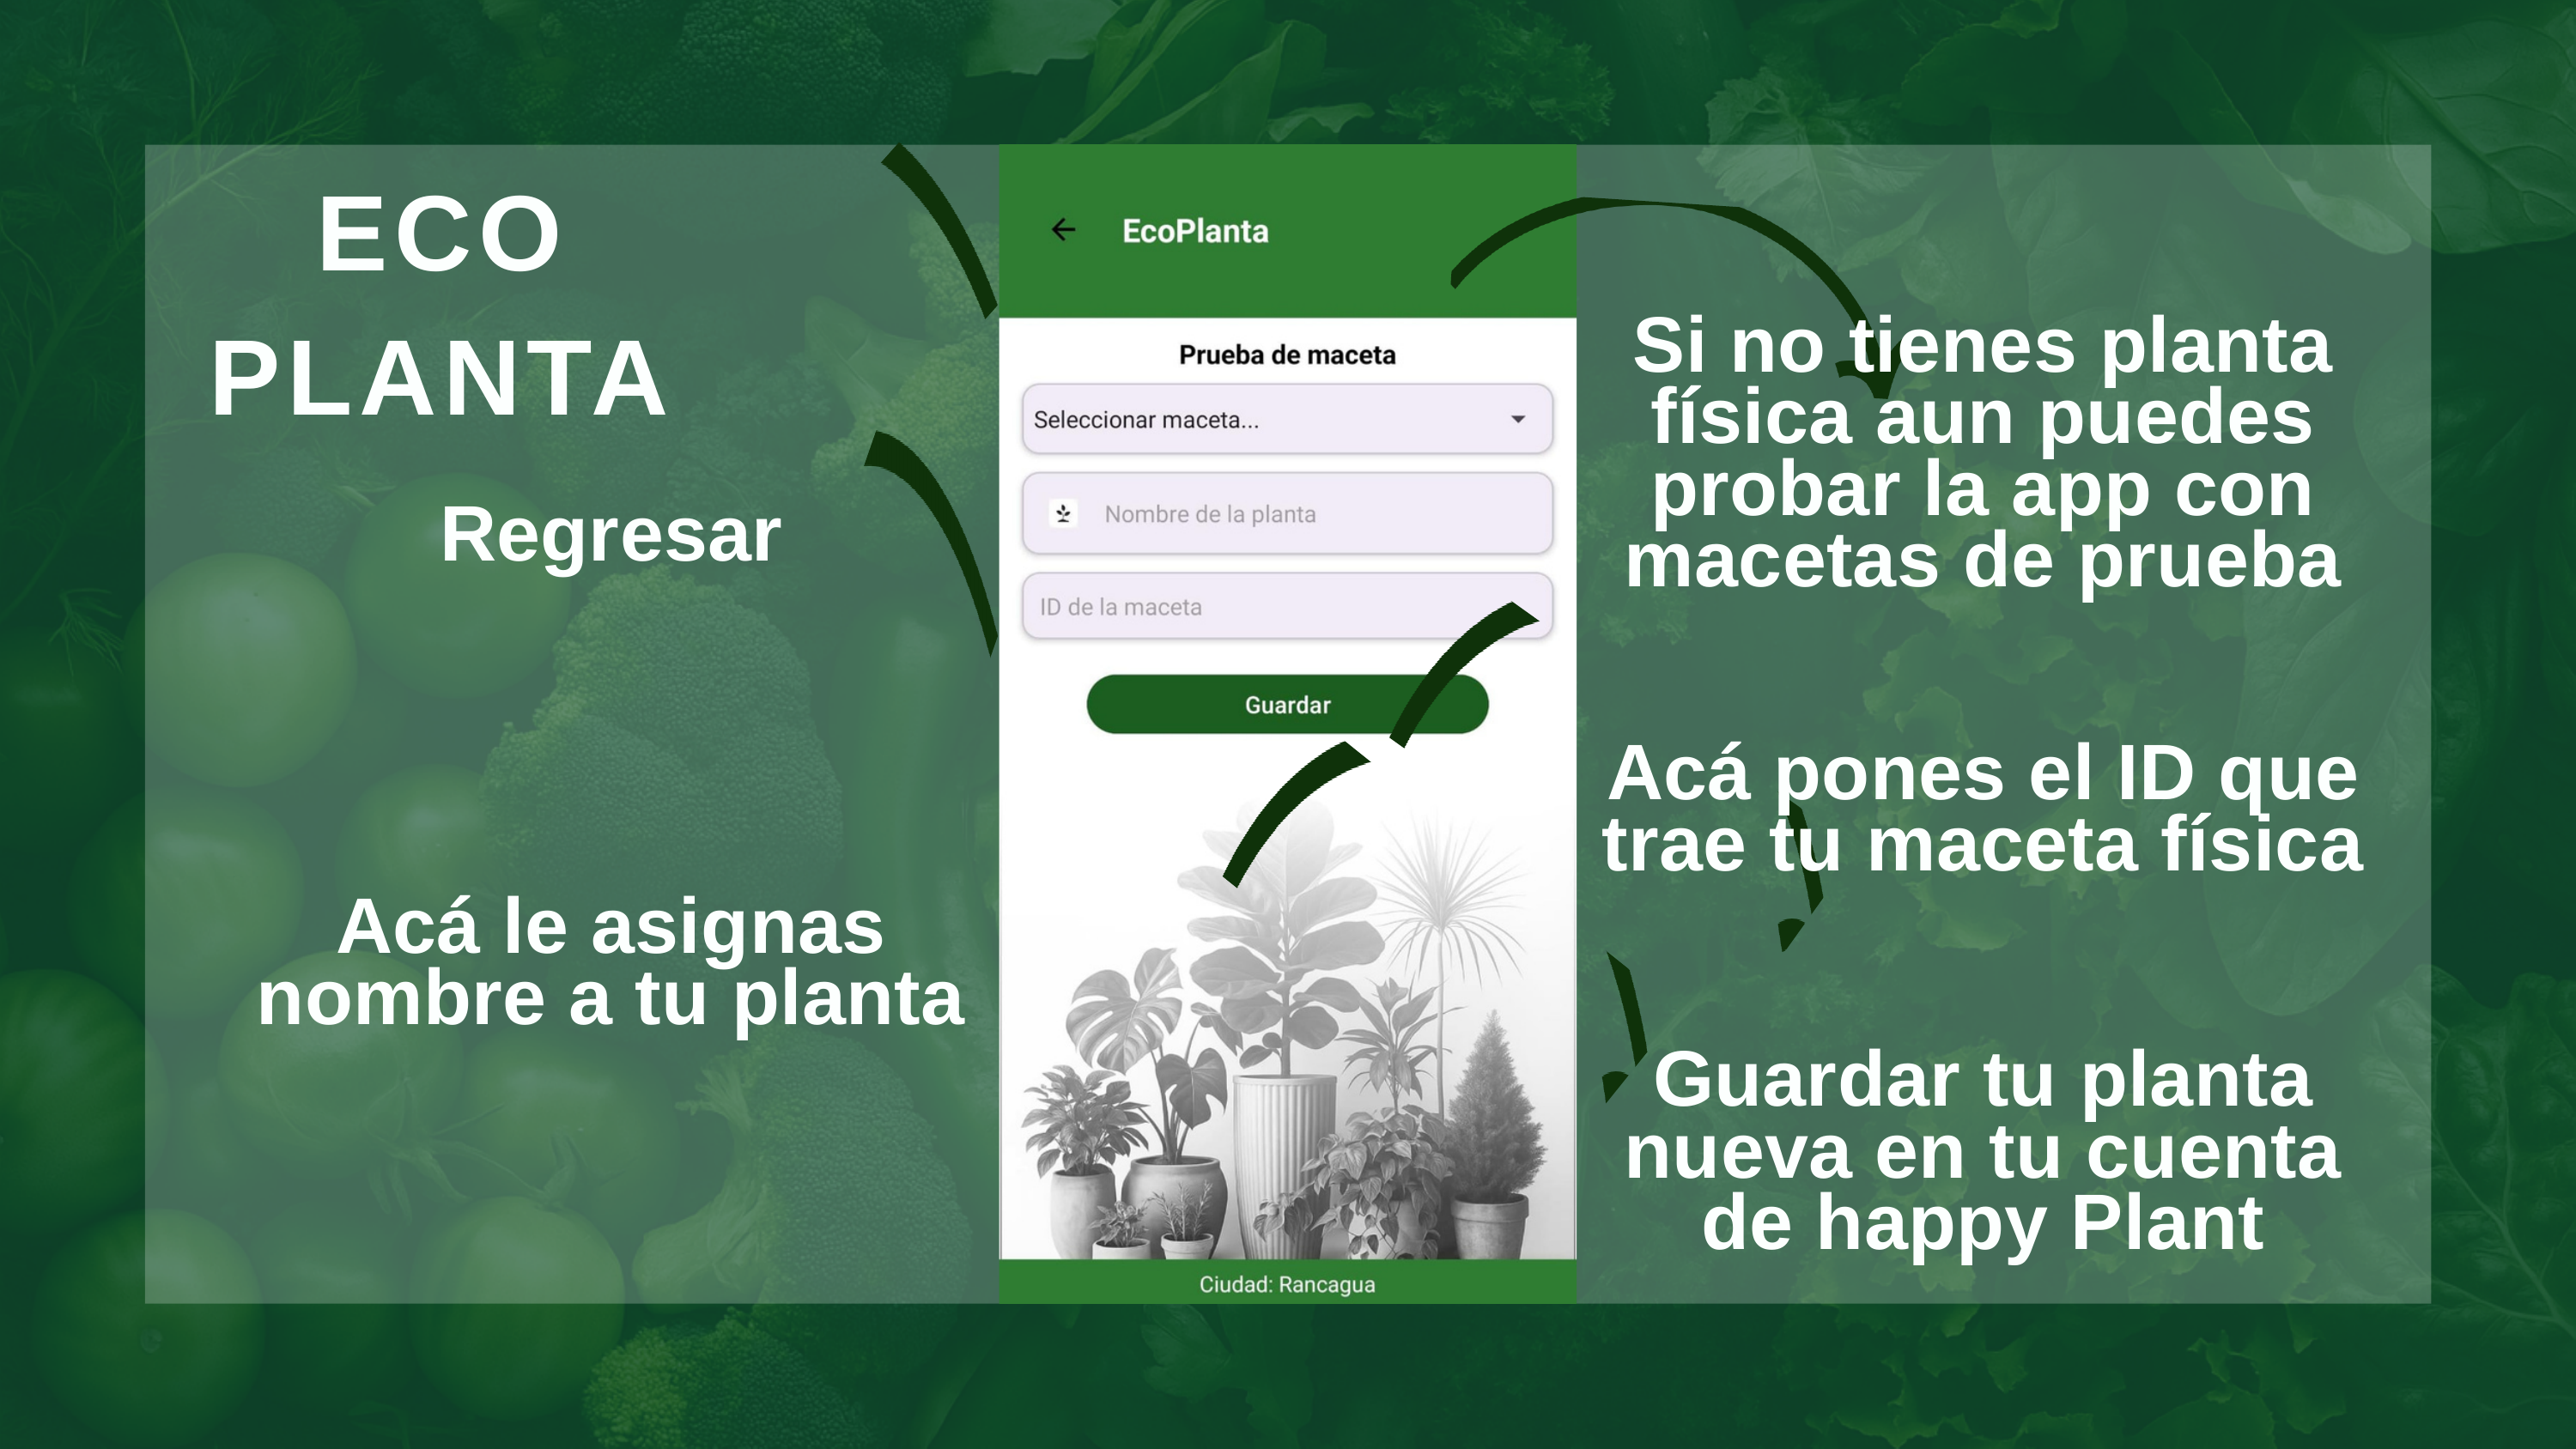

ECO
PLANTA

Si no tienes planta física aun puedes probar la app con macetas de prueba
Regresar

Acá pones el ID que trae tu maceta física

Acá le asignas nombre a tu planta
Guardar tu planta nueva en tu cuenta de happy Plant